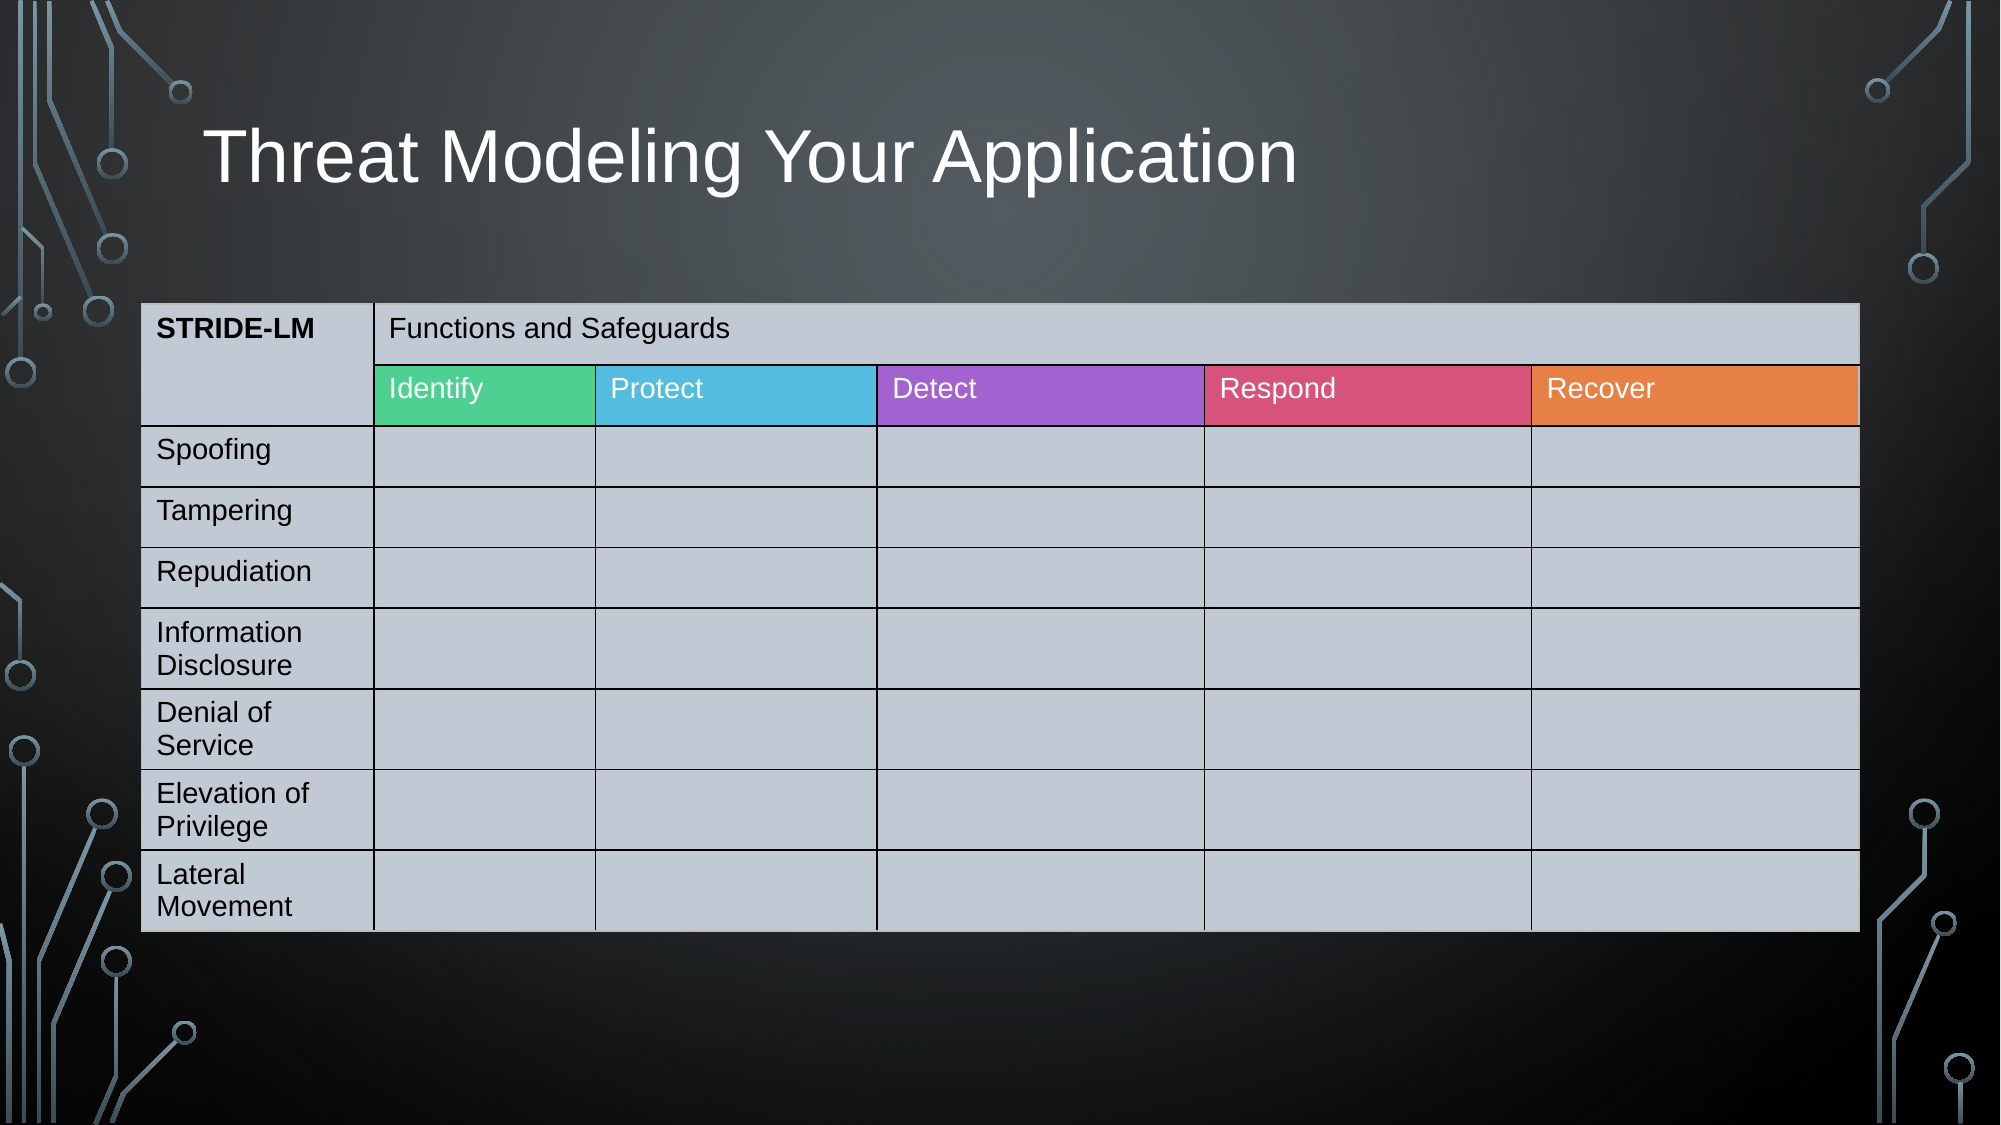

# Threat Modeling Your Application
| STRIDE-LM | Functions and Safeguards |  |  |  |  |
| --- | --- | --- | --- | --- | --- |
| STRIDE-LM | Identify | Protect | Detect | Respond | Recover |
| Spoofing |  |  |  |  |  |
| Tampering |  |  |  |  |  |
| Repudiation |  |  |  |  |  |
| Information Disclosure |  |  |  |  |  |
| Denial of Service |  |  |  |  |  |
| Elevation of Privilege |  |  |  |  |  |
| Lateral Movement |  |  |  |  |  |